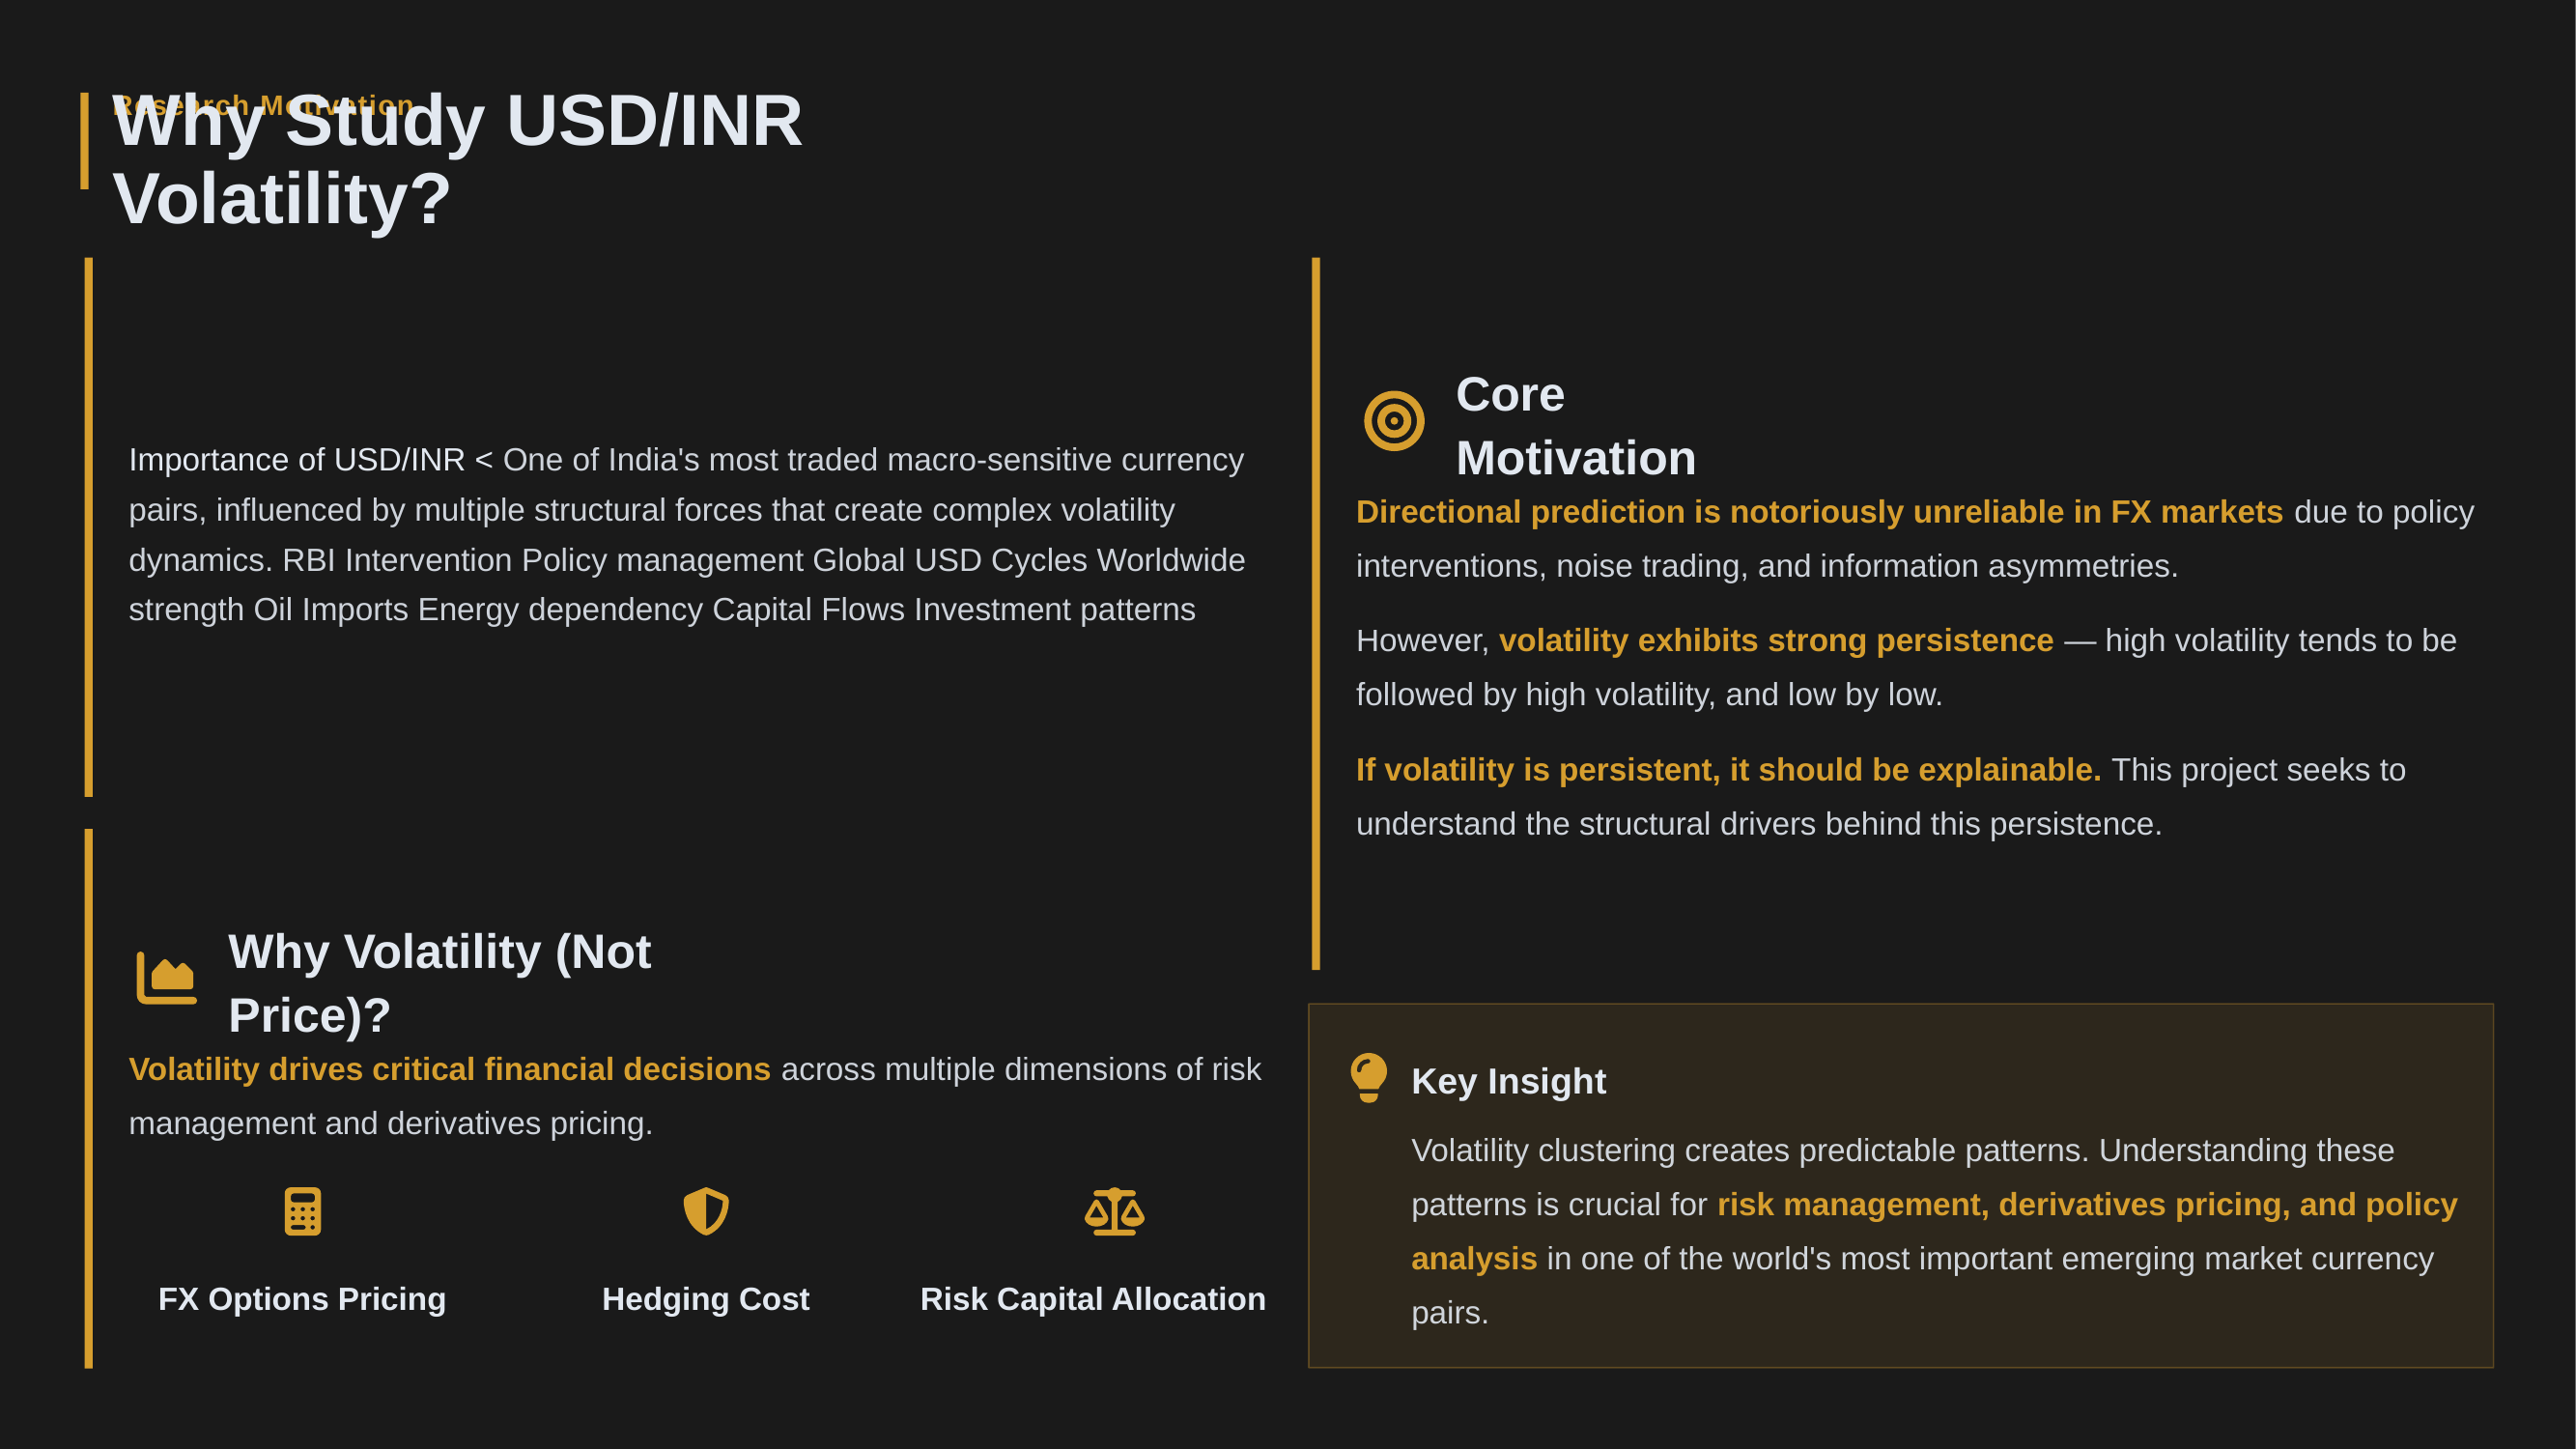

Research Motivation

Why Study USD/INR Volatility?

Importance of USD/INR < One of India's most traded macro-sensitive currency pairs, influenced by multiple structural forces that create complex volatility dynamics. RBI Intervention Policy management Global USD Cycles Worldwide strength Oil Imports Energy dependency Capital Flows Investment patterns
Core Motivation

Directional prediction is notoriously unreliable in FX markets due to policy interventions, noise trading, and information asymmetries.
However, volatility exhibits strong persistence — high volatility tends to be followed by high volatility, and low by low.
If volatility is persistent, it should be explainable. This project seeks to understand the structural drivers behind this persistence.

Why Volatility (Not Price)?

Volatility drives critical financial decisions across multiple dimensions of risk management and derivatives pricing.
Key Insight

Volatility clustering creates predictable patterns. Understanding these patterns is crucial for risk management, derivatives pricing, and policy analysis in one of the world's most important emerging market currency pairs.

FX Options Pricing
Hedging Cost
Risk Capital Allocation